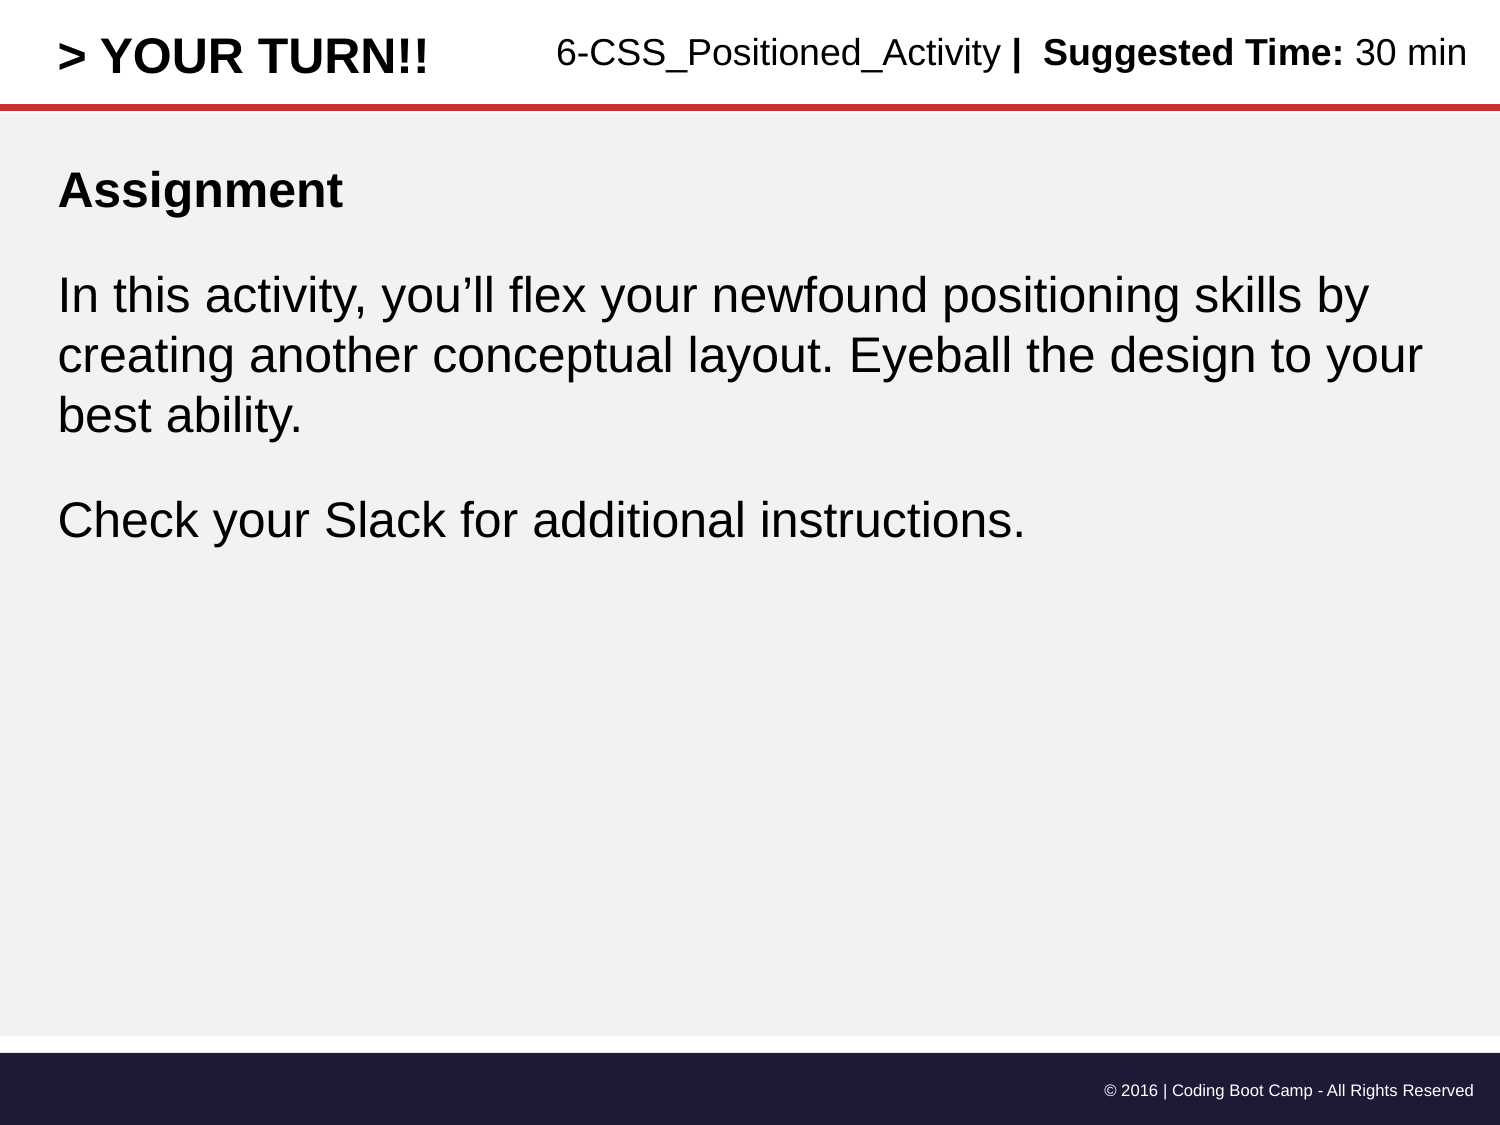

> YOUR TURN!!
6-CSS_Positioned_Activity |  Suggested Time: 30 min

Assignment

In this activity, you’ll flex your newfound positioning skills by creating another conceptual layout. Eyeball the design to your best ability.

Check your Slack for additional instructions.